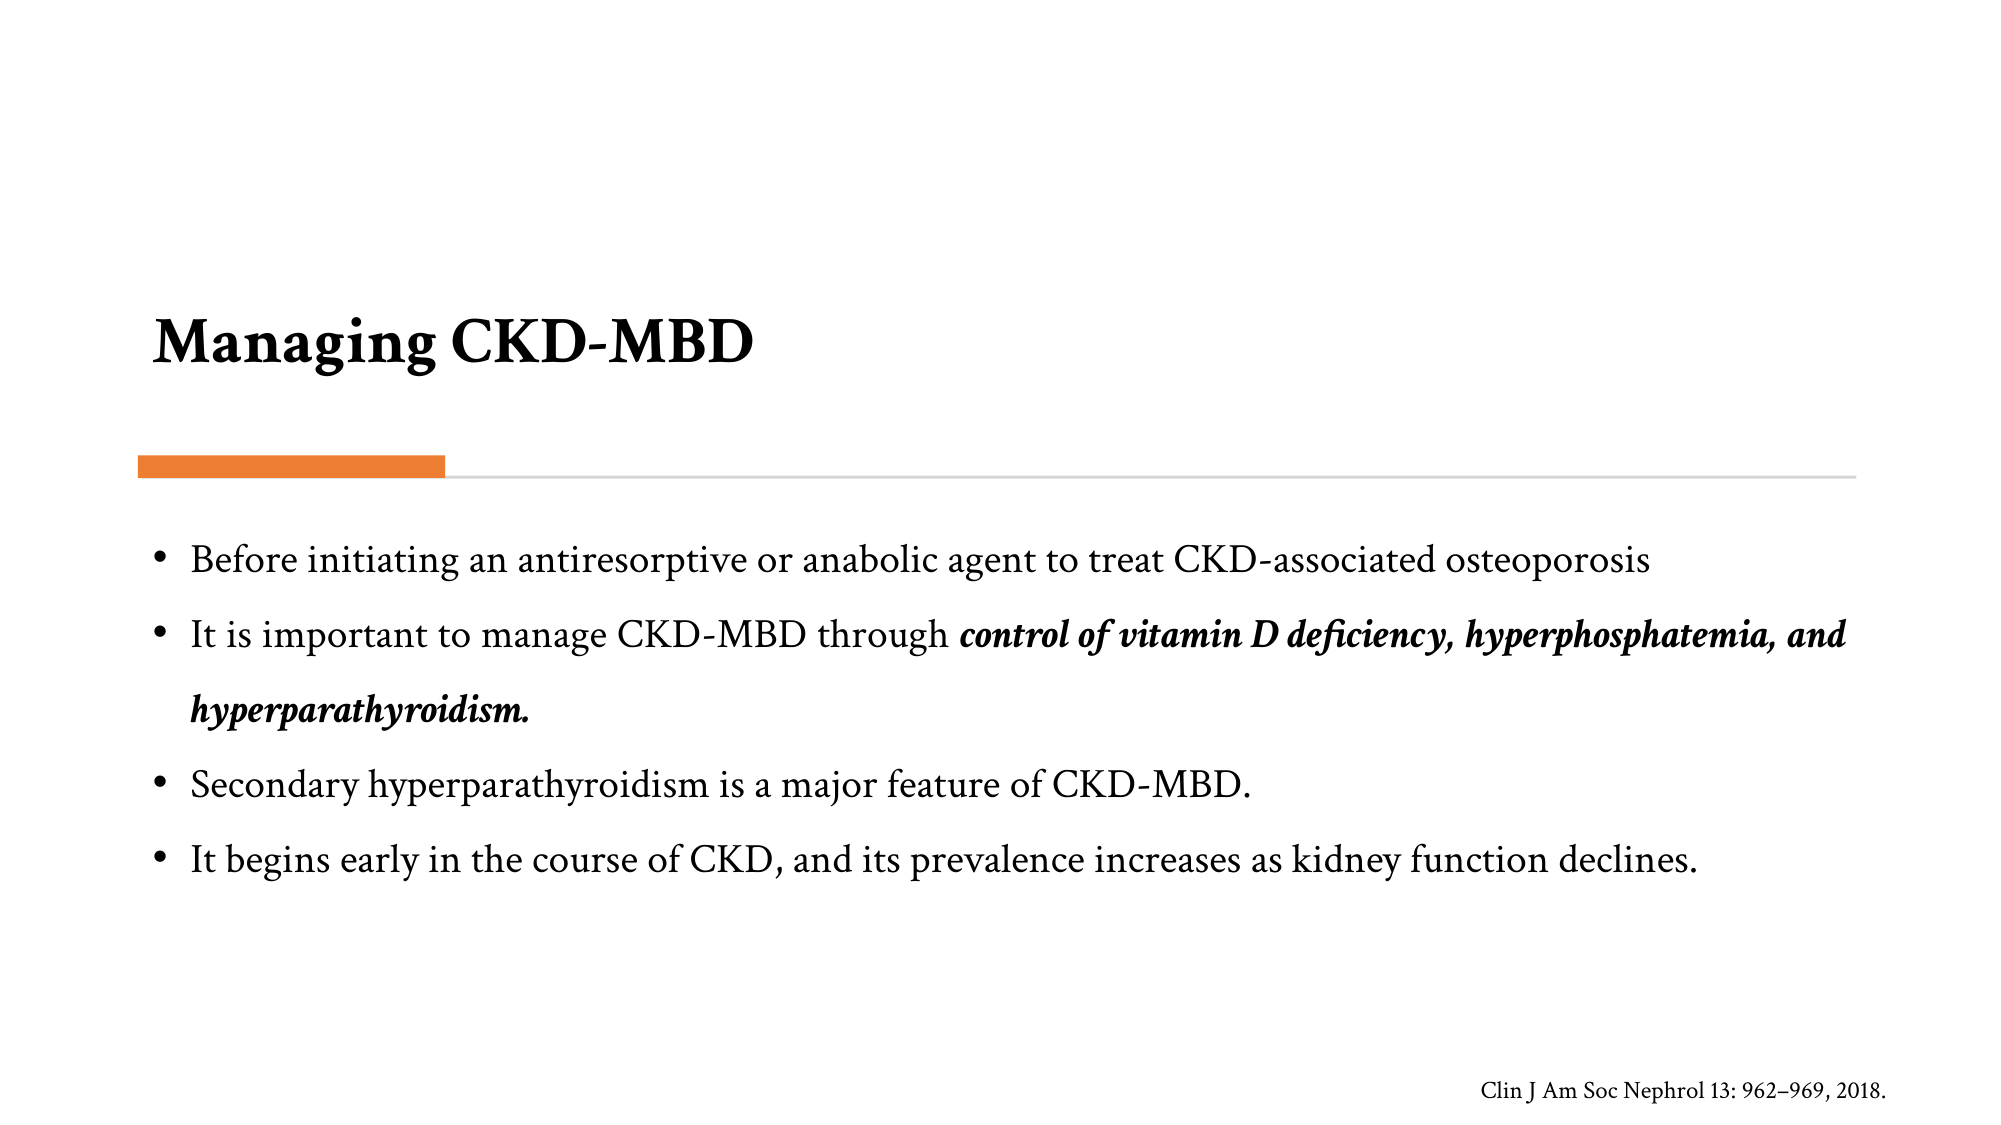

# Managing CKD-MBD

Before initiating an antiresorptive or anabolic agent to treat CKD-associated osteoporosis
It is important to manage CKD-MBD through control of vitamin D deficiency, hyperphosphatemia, and hyperparathyroidism.
Secondary hyperparathyroidism is a major feature of CKD-MBD.
It begins early in the course of CKD, and its prevalence increases as kidney function declines.

Clin J Am Soc Nephrol 13: 962–969, 2018.